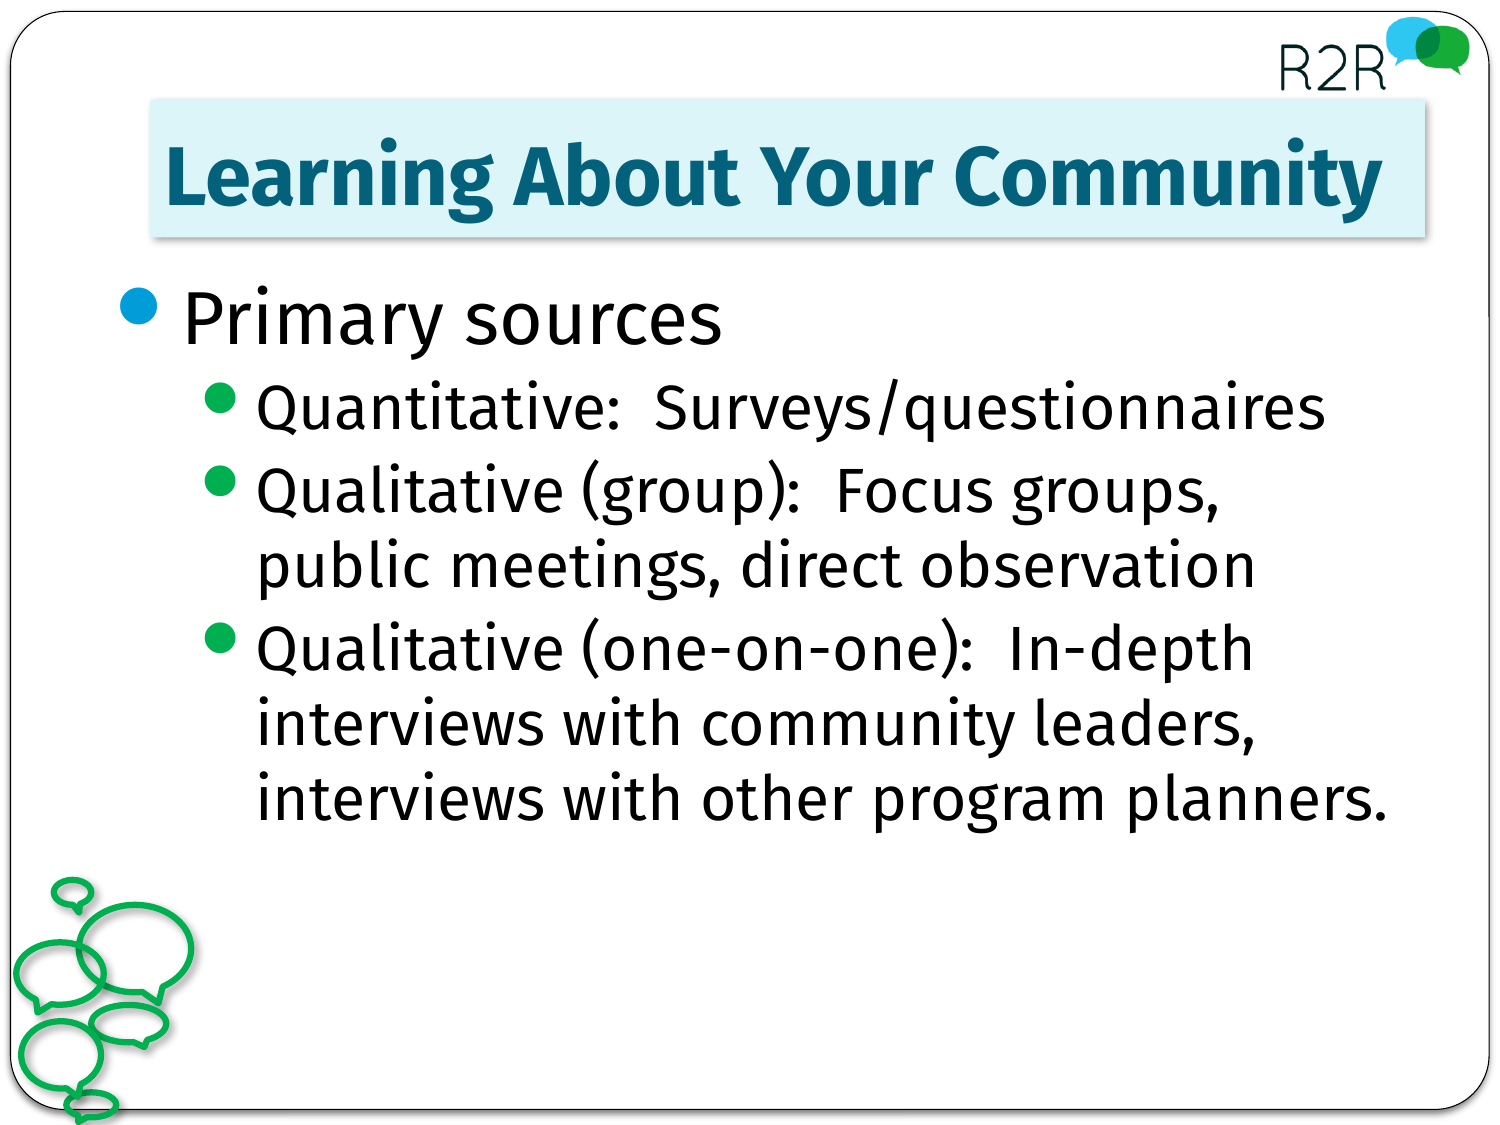

# Learning About Your Community
Primary sources
Quantitative:  Surveys/questionnaires
Qualitative (group):  Focus groups, public meetings, direct observation
Qualitative (one-on-one):  In-depth interviews with community leaders, interviews with other program planners.